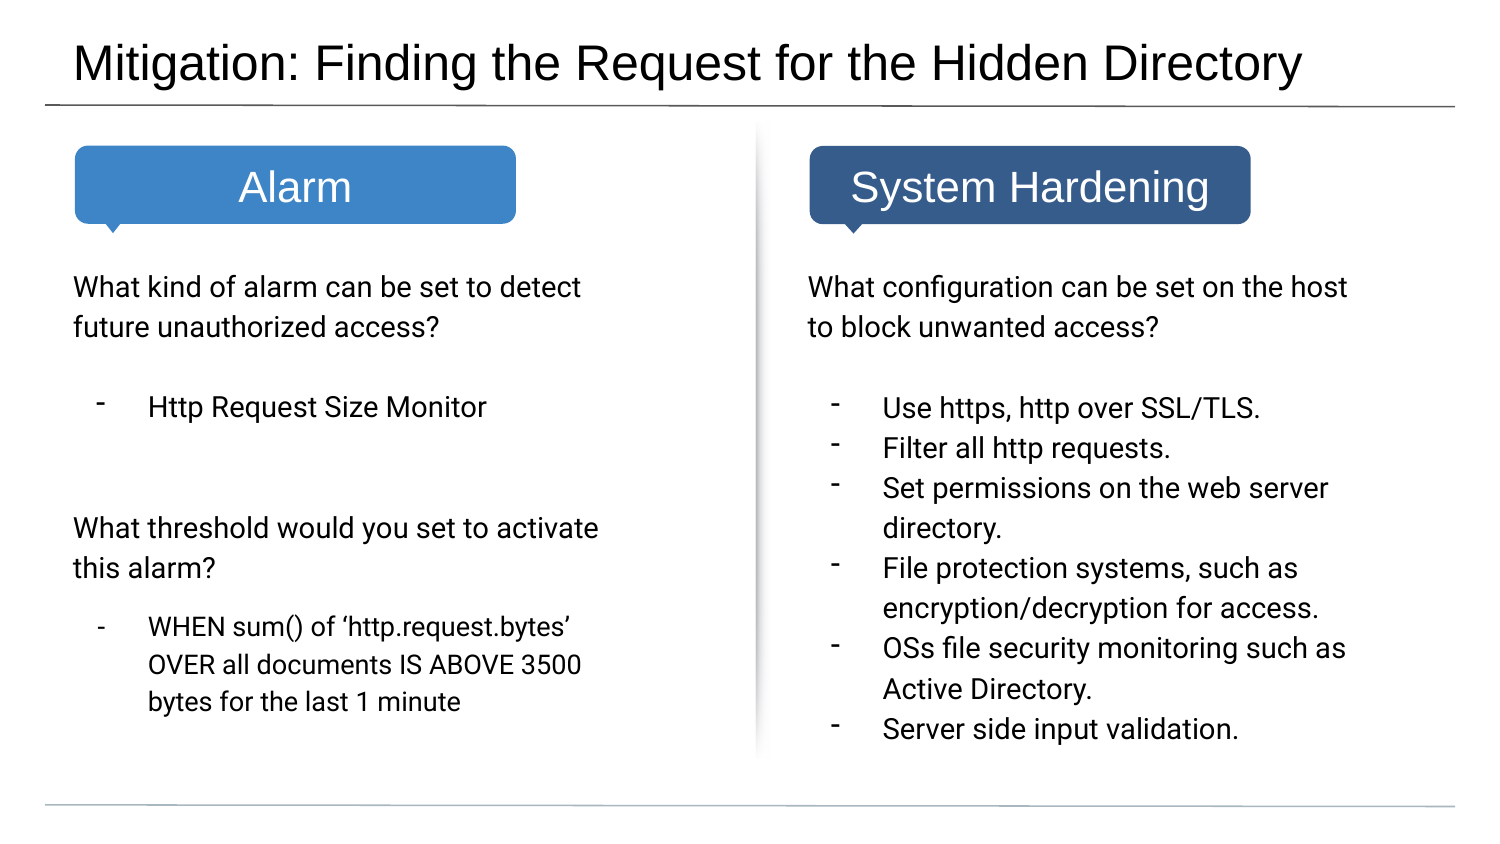

# Mitigation: Finding the Request for the Hidden Directory
What kind of alarm can be set to detect future unauthorized access?

Http Request Size Monitor

What threshold would you set to activate this alarm?
WHEN sum() of ‘http.request.bytes’ OVER all documents IS ABOVE 3500 bytes for the last 1 minute
What configuration can be set on the host to block unwanted access?

Use https, http over SSL/TLS.
Filter all http requests.
Set permissions on the web server directory.
File protection systems, such as encryption/decryption for access.
OSs file security monitoring such as Active Directory.
Server side input validation.